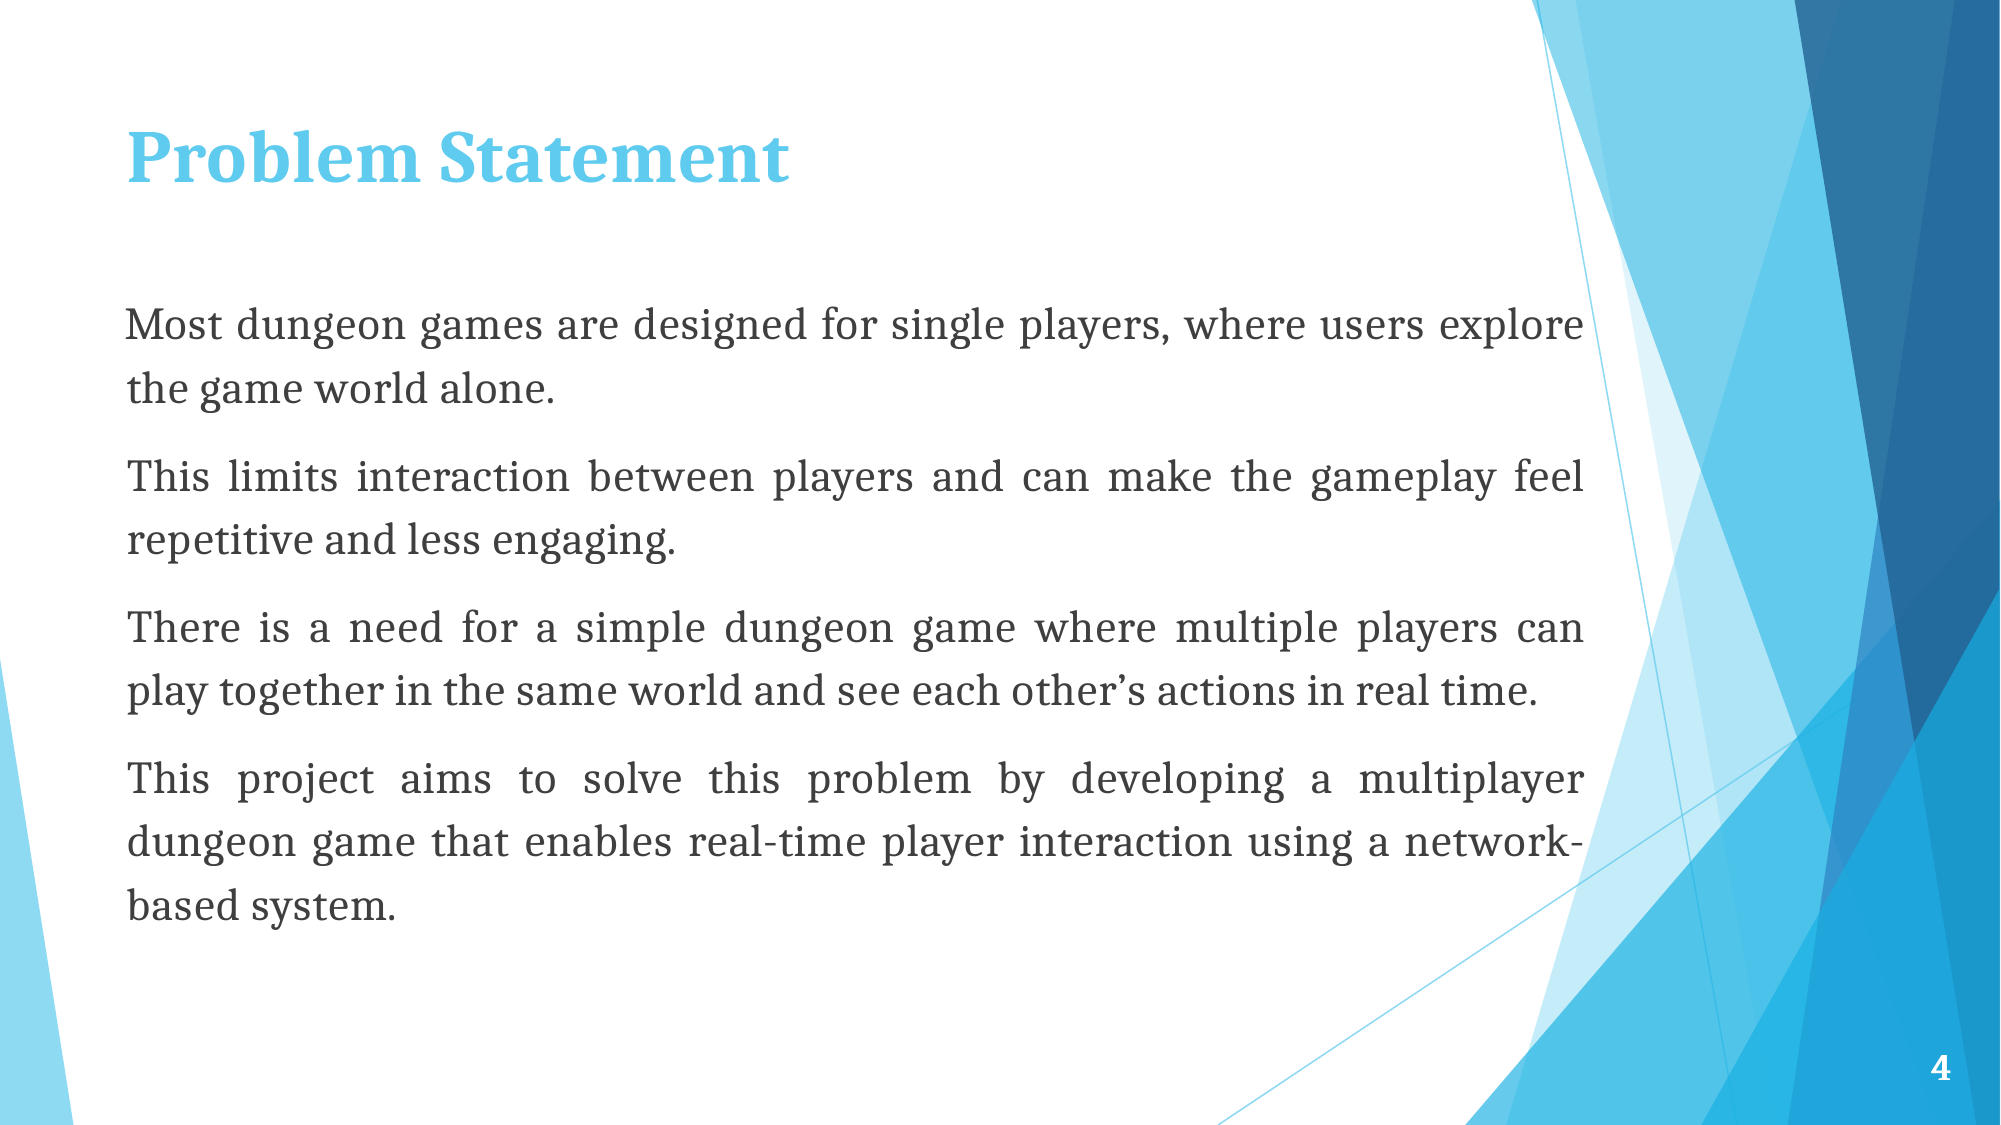

# Problem Statement
Most dungeon games are designed for single players, where users explore the game world alone.
This limits interaction between players and can make the gameplay feel repetitive and less engaging.
There is a need for a simple dungeon game where multiple players can play together in the same world and see each other’s actions in real time.
This project aims to solve this problem by developing a multiplayer dungeon game that enables real-time player interaction using a network-based system.

4